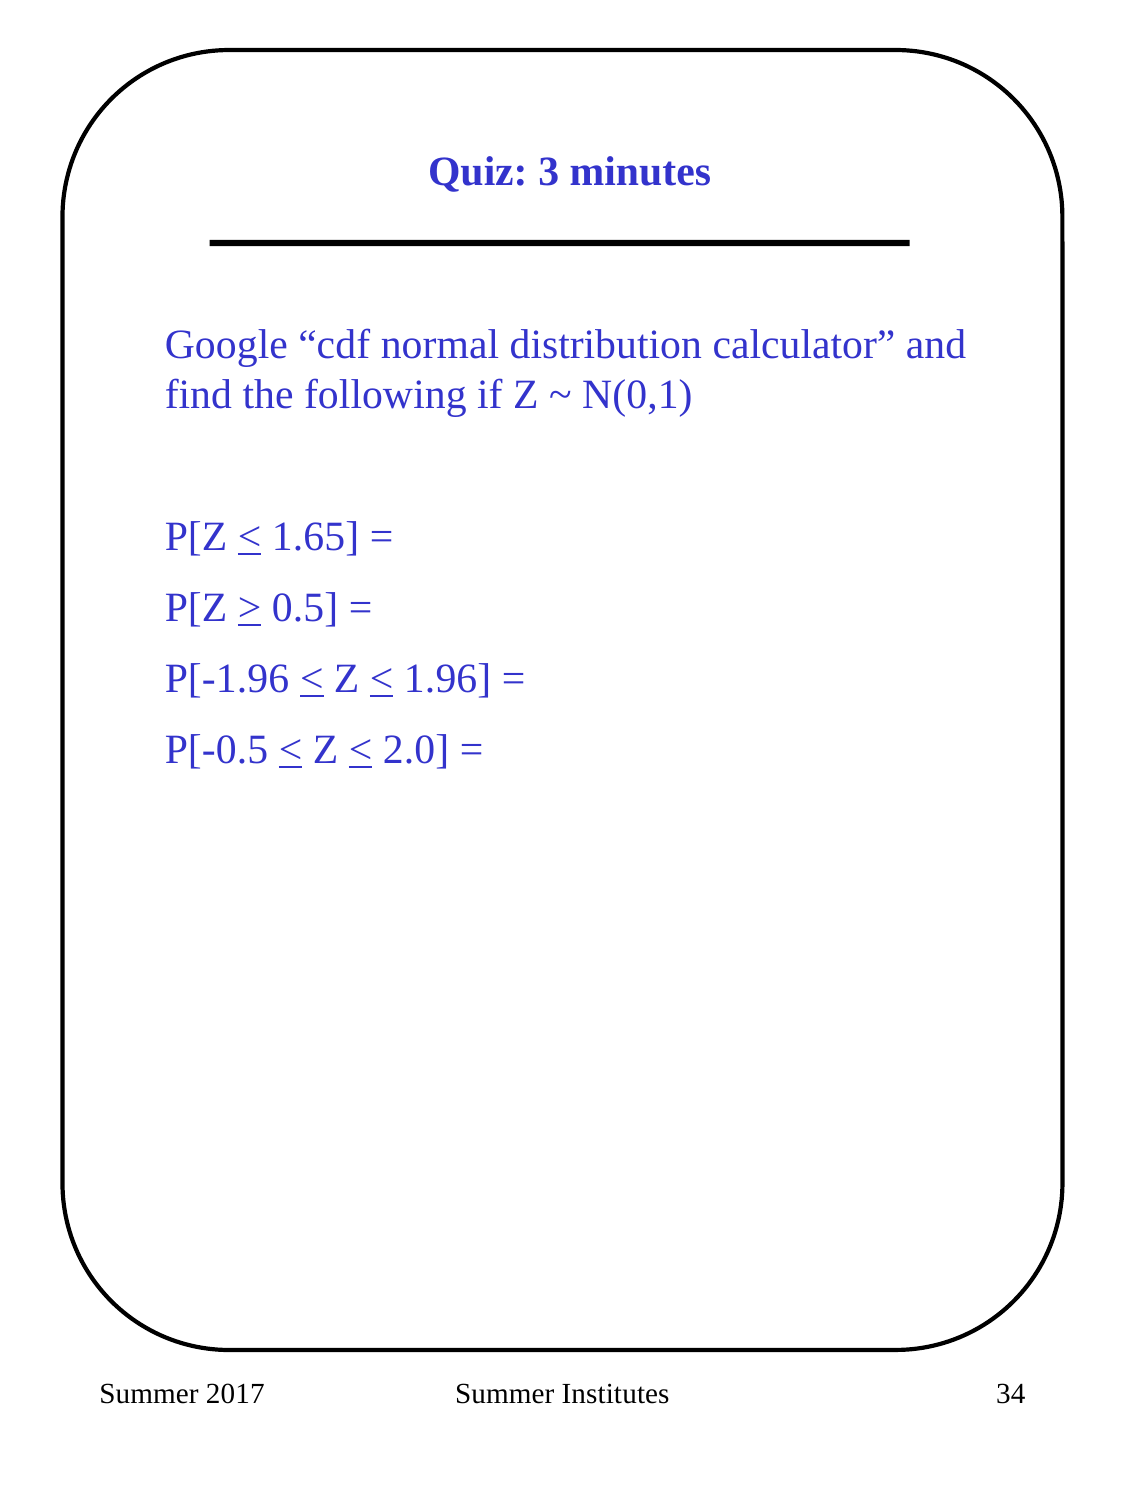

Quiz: 3 minutes

Google “cdf normal distribution calculator” and find the following if Z ~ N(0,1)

P[Z < 1.65] =
P[Z > 0.5] =
P[-1.96 < Z < 1.96] =
P[-0.5 < Z < 2.0] =

Summer 2017
Summer Institutes
34